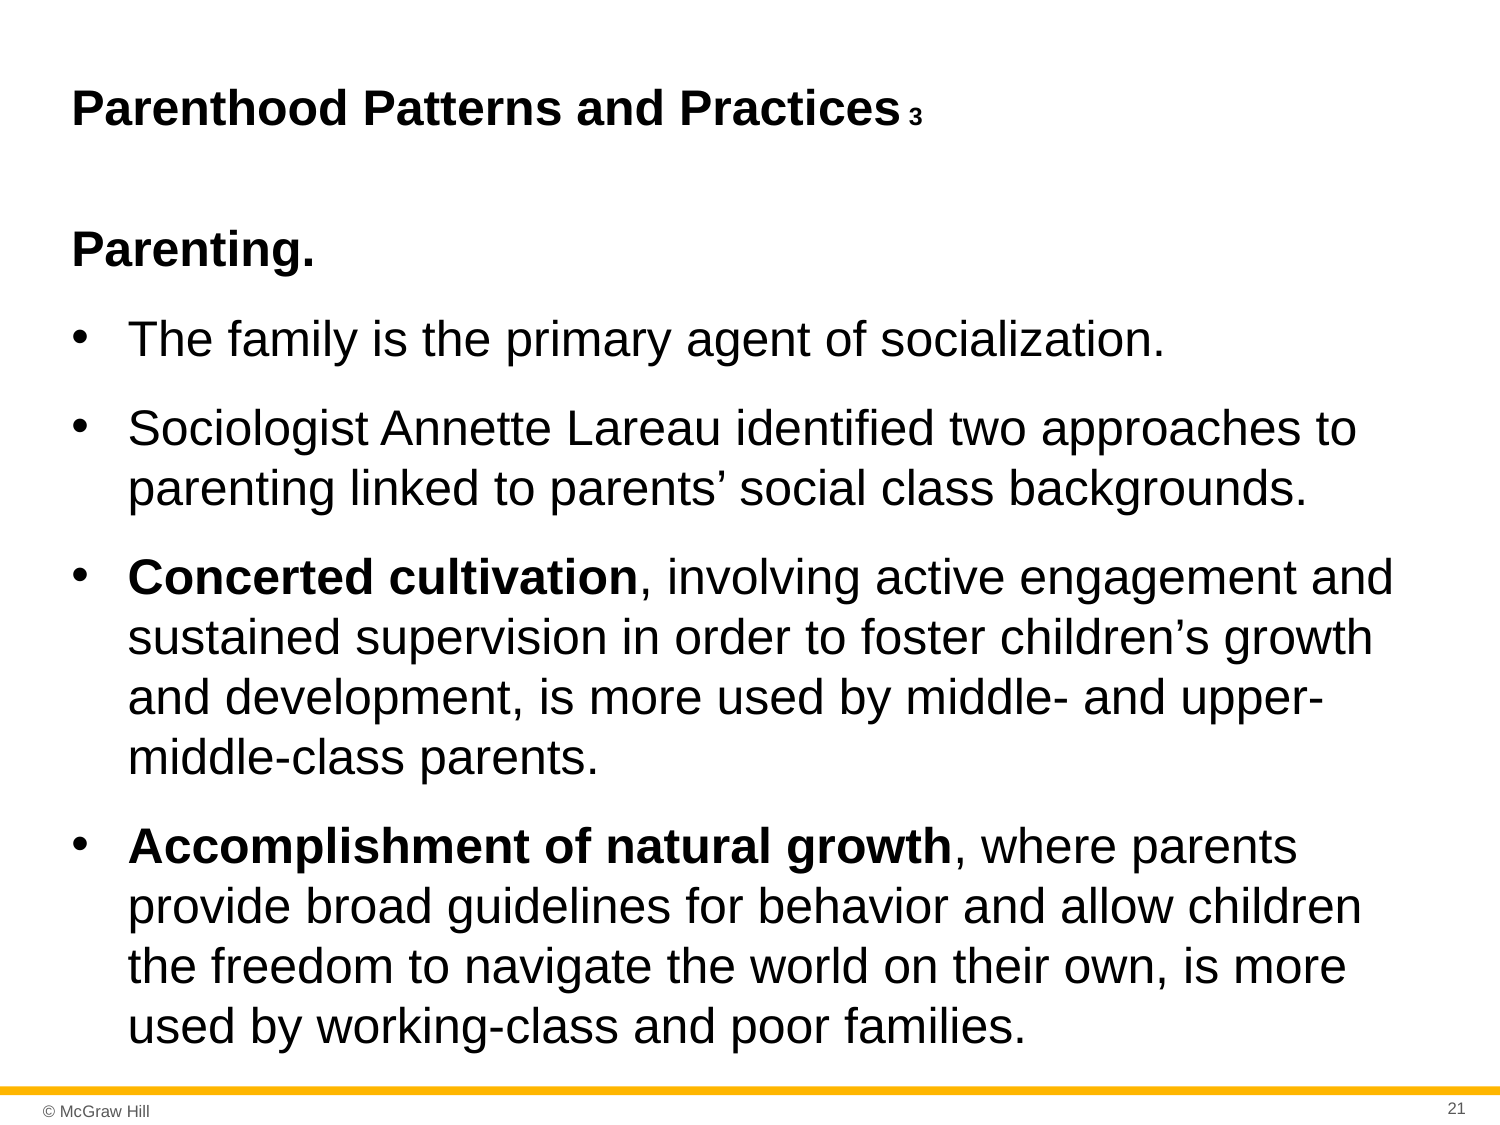

# Parenthood Patterns and Practices 3
Parenting.
The family is the primary agent of socialization.
Sociologist Annette Lareau identified two approaches to parenting linked to parents’ social class backgrounds.
Concerted cultivation, involving active engagement and sustained supervision in order to foster children’s growth and development, is more used by middle- and upper-middle-class parents.
Accomplishment of natural growth, where parents provide broad guidelines for behavior and allow children the freedom to navigate the world on their own, is more used by working-class and poor families.